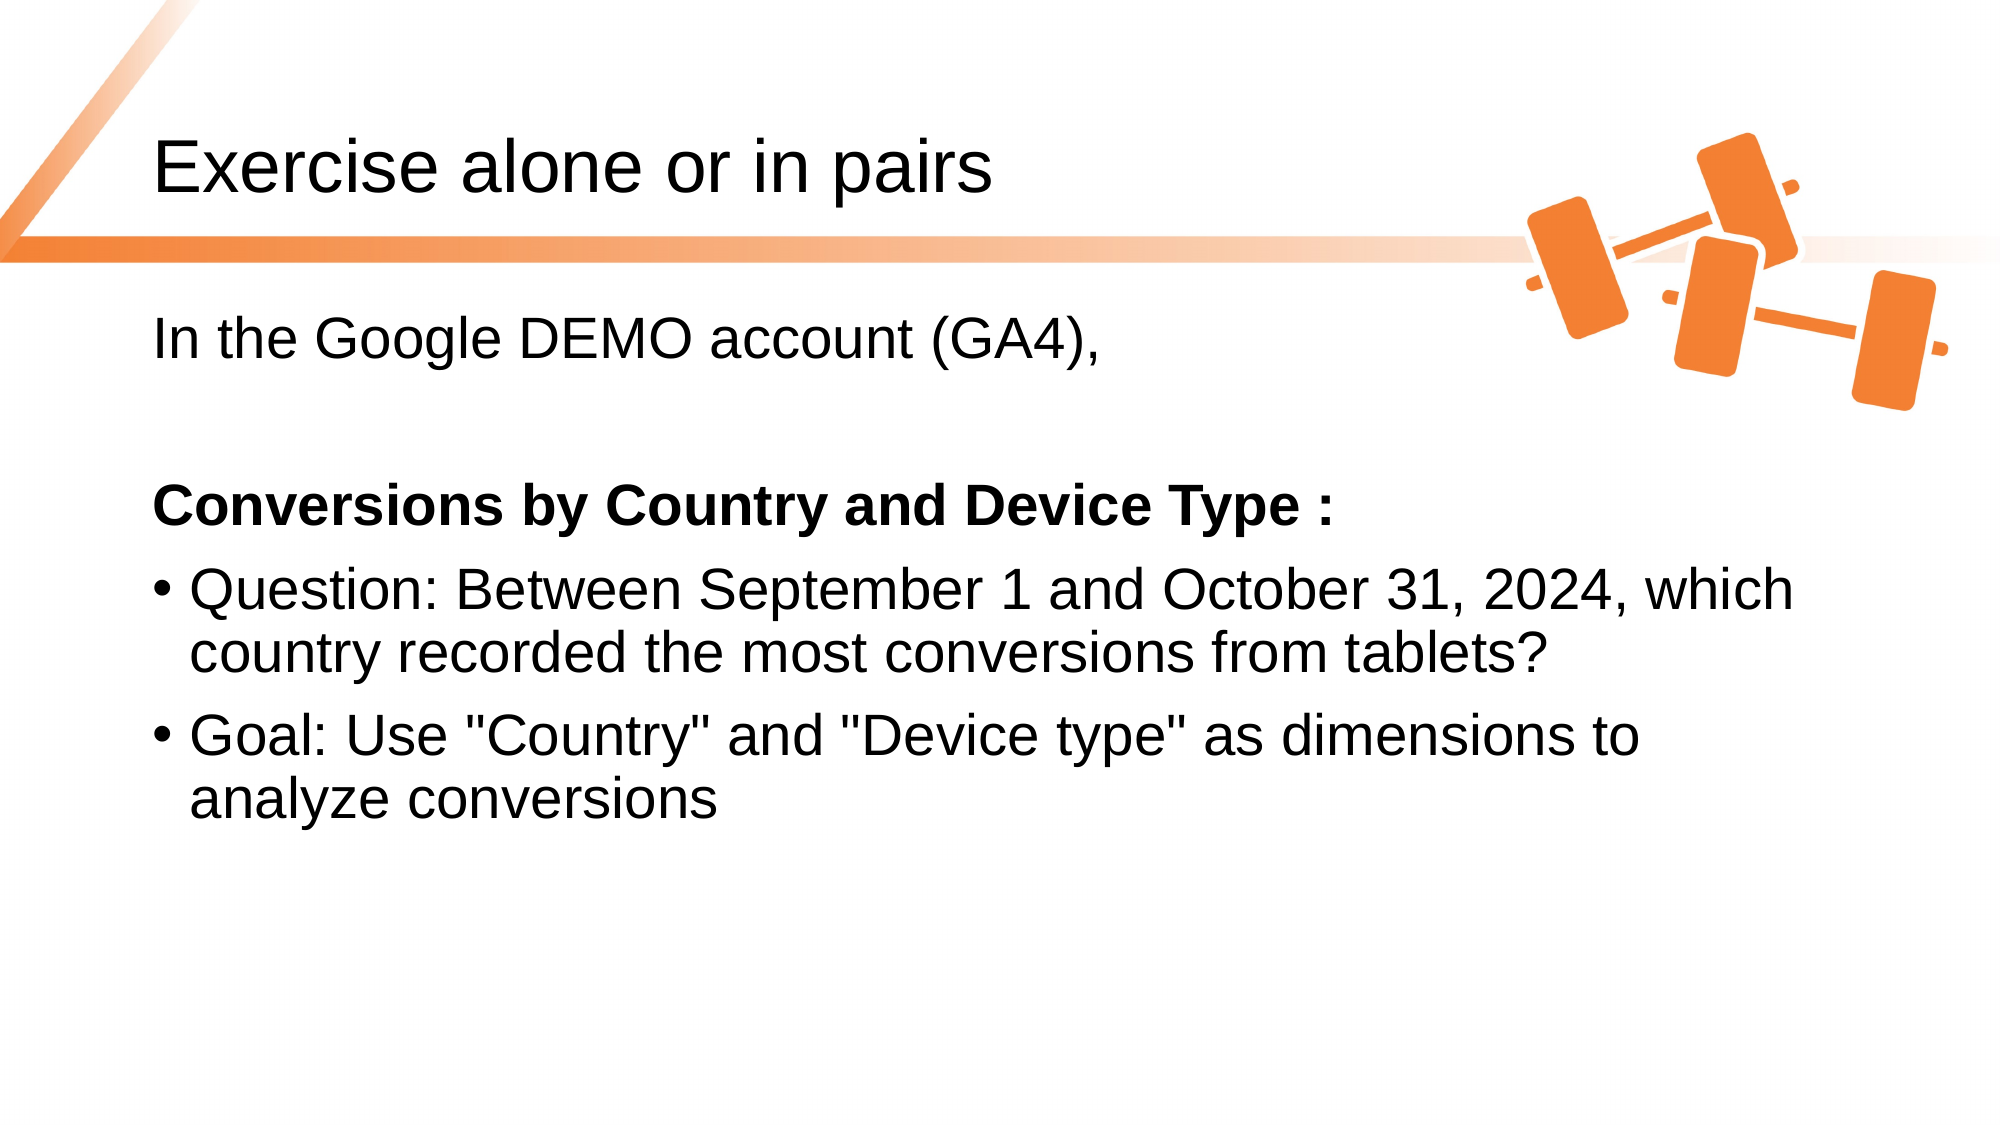

# Exercise alone or in pairs
In the Google DEMO account (GA4),

Conversions by Country and Device Type :
Question: Between September 1 and October 31, 2024, which country recorded the most conversions from tablets?
Goal: Use "Country" and "Device type" as dimensions to analyze conversions